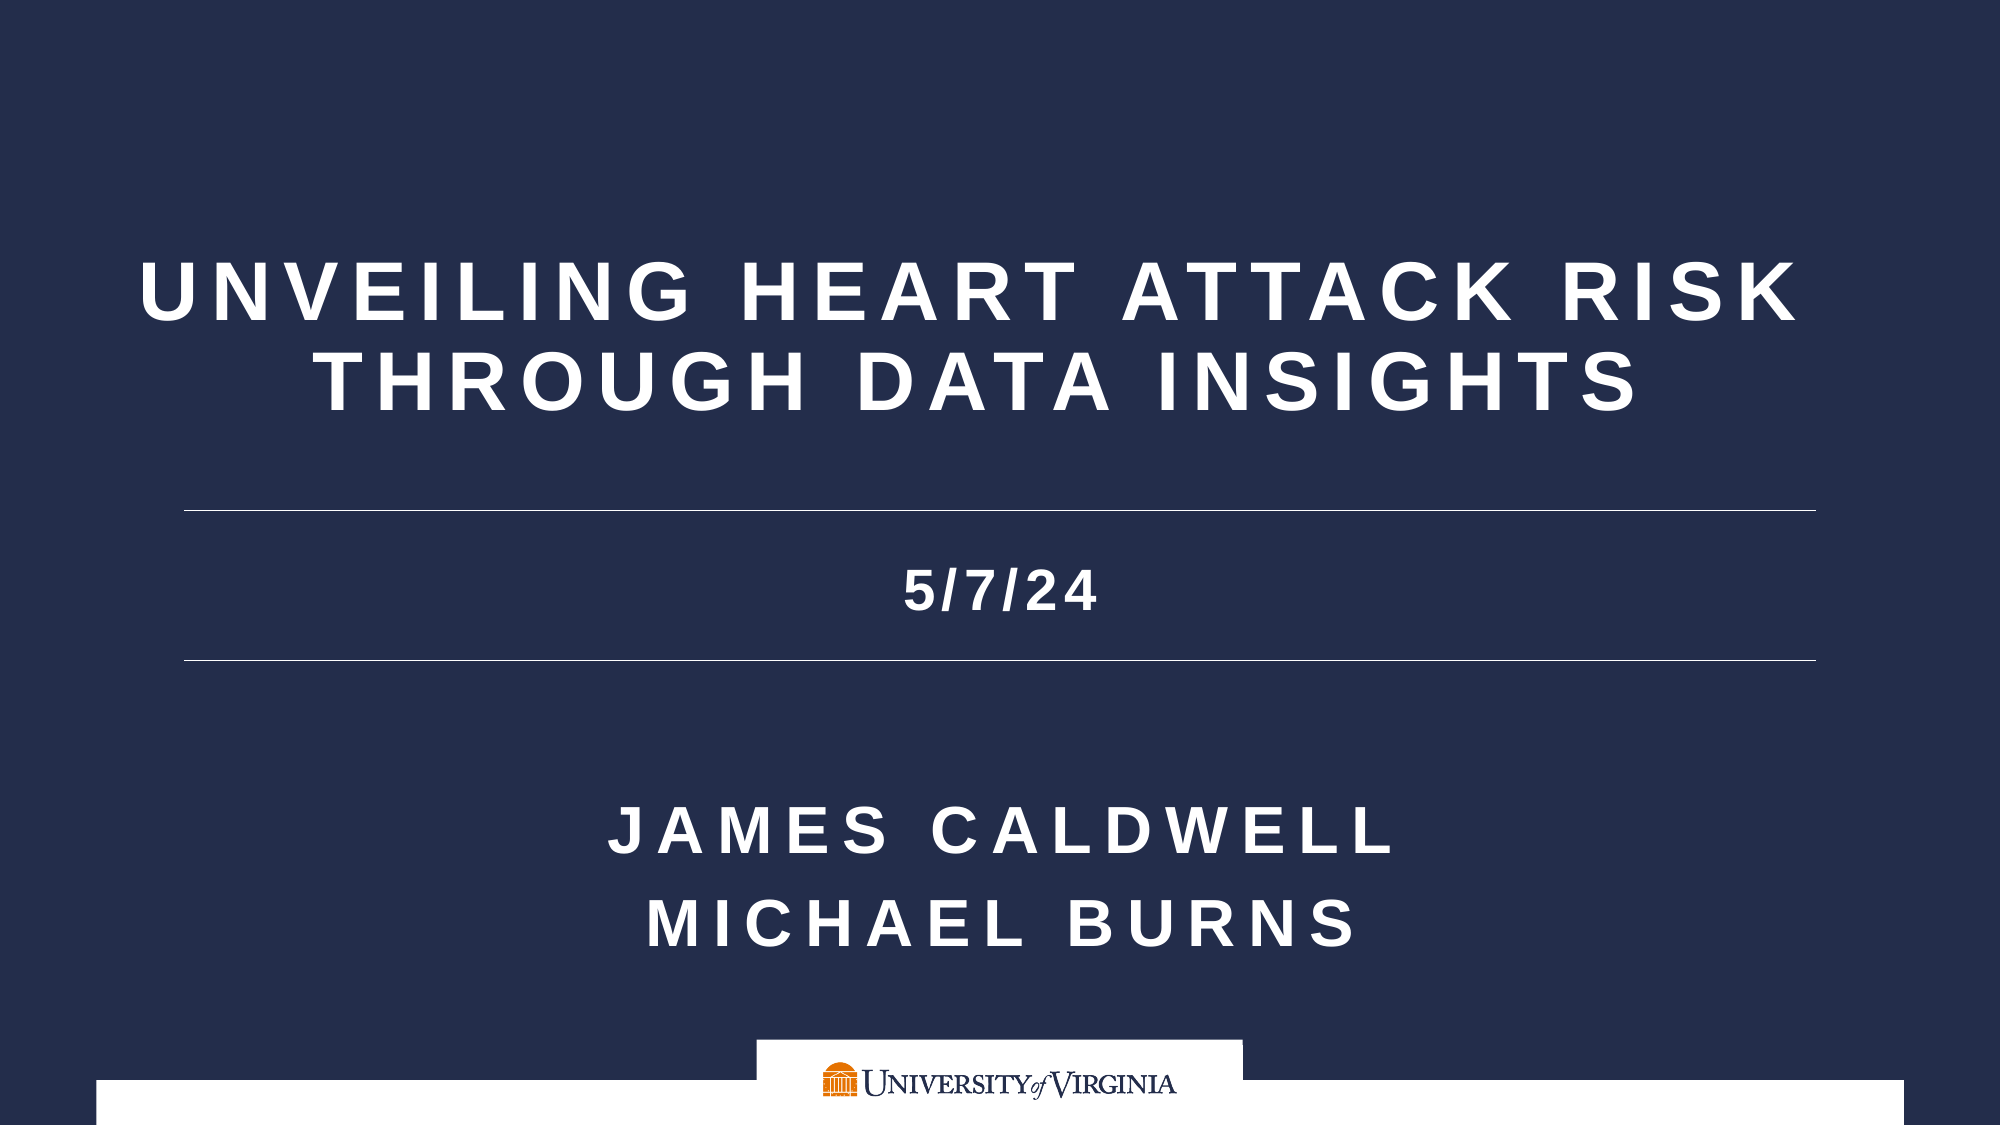

# Unveiling Heart Attack Risk through Data Insights
5/7/24
James Caldwell
Michael Burns